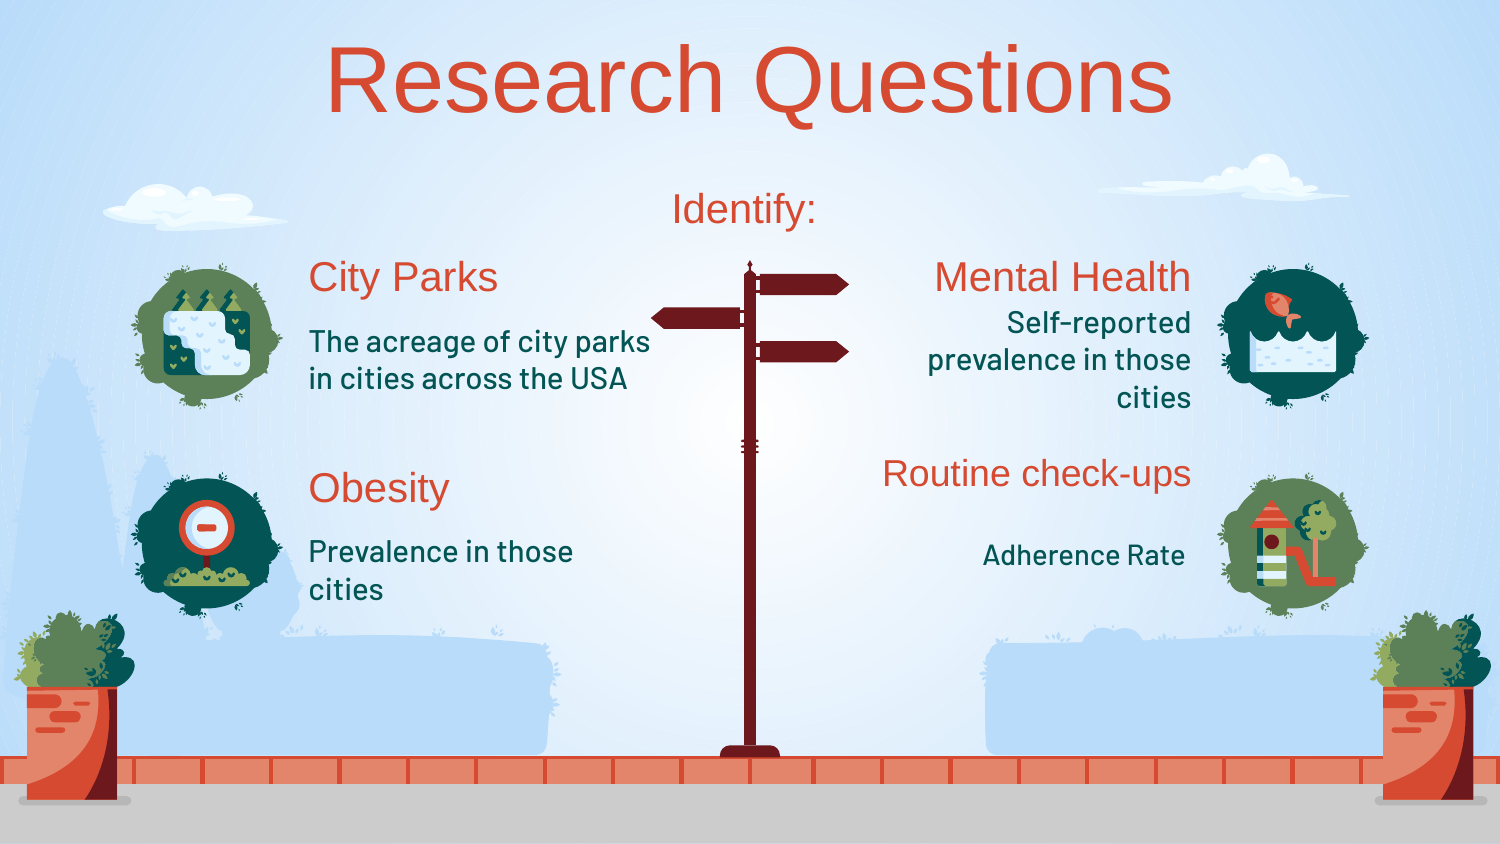

# Research Questions

Identify:
Mental Health
City Parks

Self-reported prevalence in those cities
The acreage of city parks in cities across the USA
Routine check-ups
Obesity

Adherence Rate
Prevalence in those cities